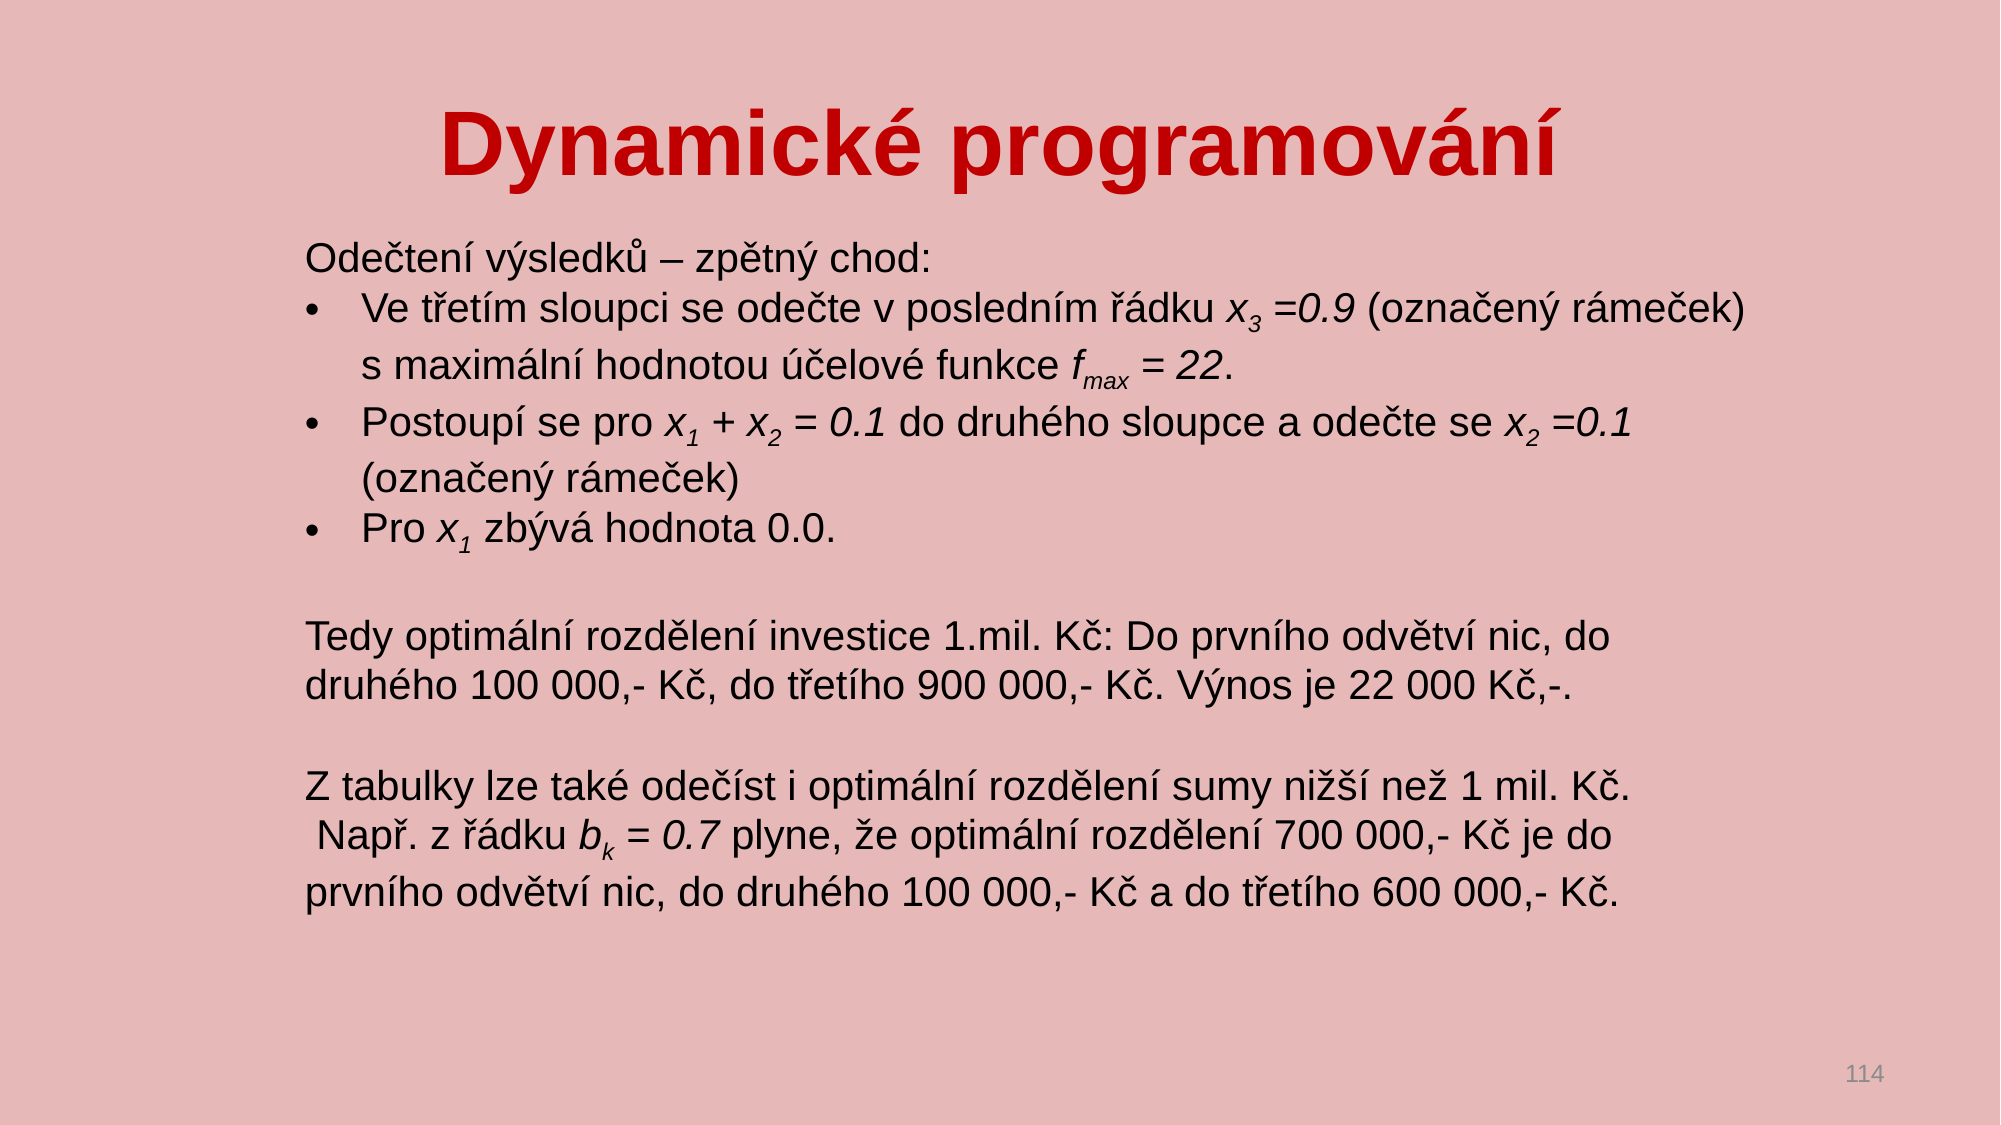

# Dynamické programování
Odečtení výsledků – zpětný chod:
Ve třetím sloupci se odečte v posledním řádku x3 =0.9 (označený rámeček) s maximální hodnotou účelové funkce fmax = 22.
Postoupí se pro x1 + x2 = 0.1 do druhého sloupce a odečte se x2 =0.1 (označený rámeček)
Pro x1 zbývá hodnota 0.0.

Tedy optimální rozdělení investice 1.mil. Kč: Do prvního odvětví nic, do druhého 100 000,- Kč, do třetího 900 000,- Kč. Výnos je 22 000 Kč,-.

Z tabulky lze také odečíst i optimální rozdělení sumy nižší než 1 mil. Kč.
 Např. z řádku bk = 0.7 plyne, že optimální rozdělení 700 000,- Kč je do prvního odvětví nic, do druhého 100 000,- Kč a do třetího 600 000,- Kč.

114